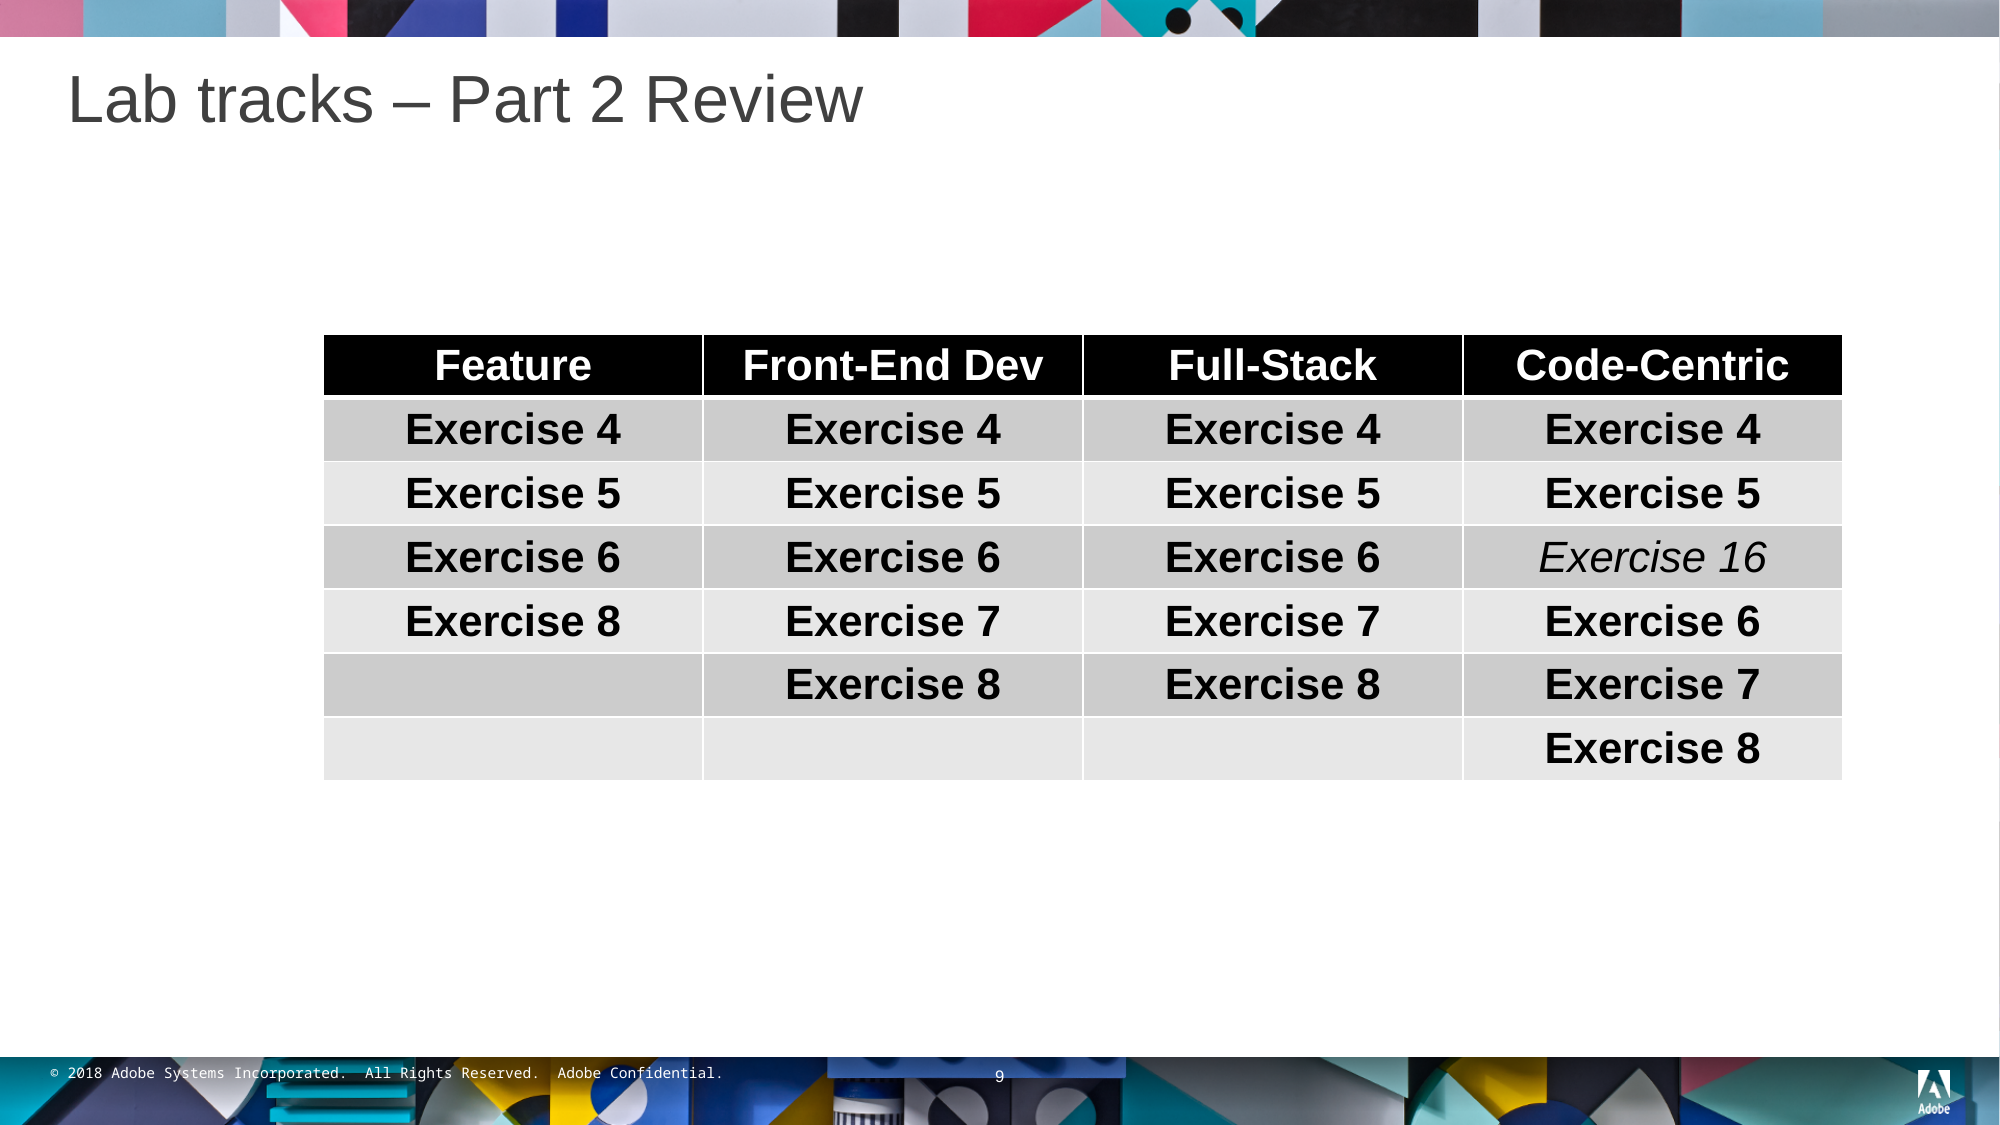

# Lab tracks – Part 2 Review
| Feature | Front-End Dev | Full-Stack | Code-Centric |
| --- | --- | --- | --- |
| Exercise 4 | Exercise 4 | Exercise 4 | Exercise 4 |
| Exercise 5 | Exercise 5 | Exercise 5 | Exercise 5 |
| Exercise 6 | Exercise 6 | Exercise 6 | Exercise 16 |
| Exercise 8 | Exercise 7 | Exercise 7 | Exercise 6 |
|  | Exercise 8 | Exercise 8 | Exercise 7 |
|  |  |  | Exercise 8 |
9